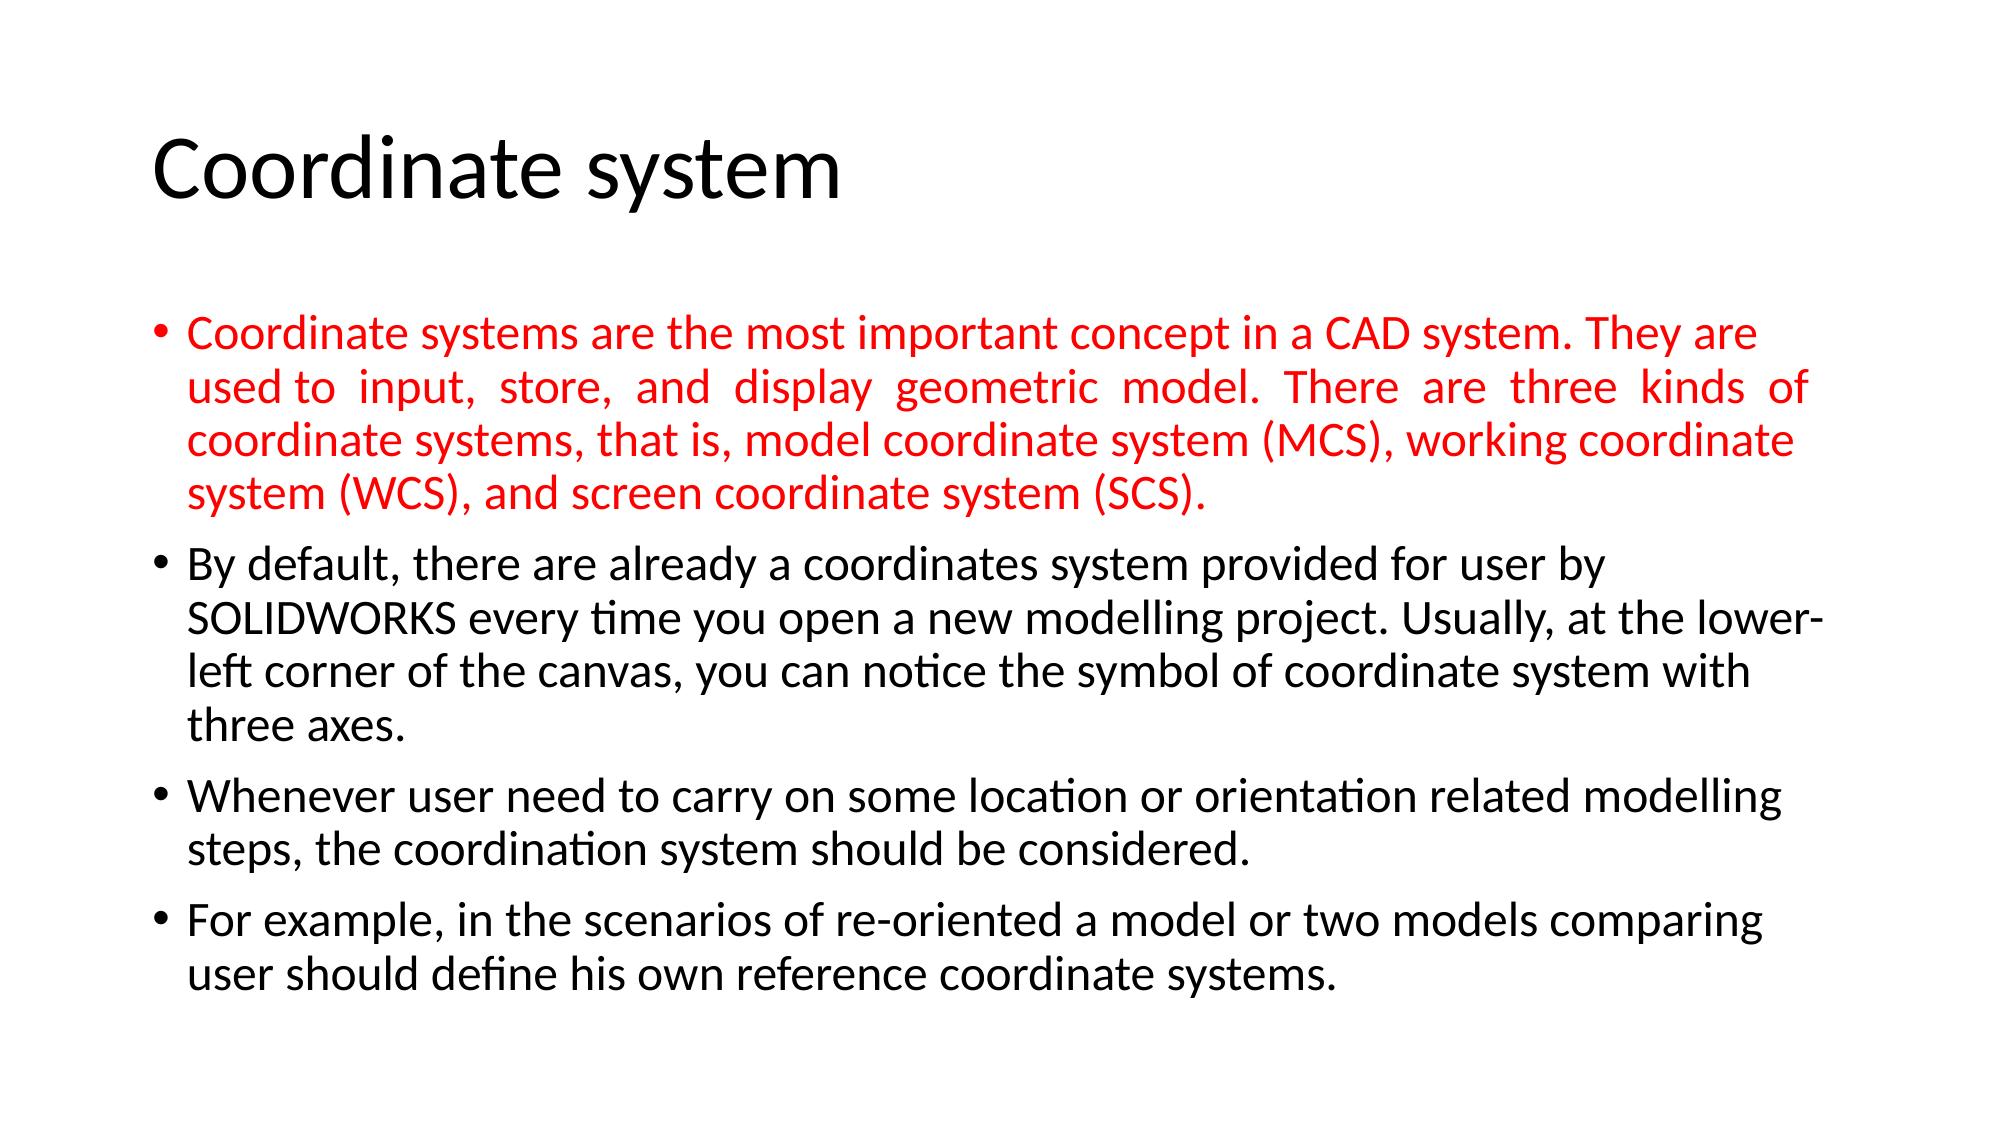

# Coordinate system
Coordinate systems are the most important concept in a CAD system. They are used to  input,  store,  and  display  geometric  model.  There  are  three  kinds  of  coordinate systems, that is, model coordinate system (MCS), working coordinate system (WCS), and screen coordinate system (SCS).
By default, there are already a coordinates system provided for user by SOLIDWORKS every time you open a new modelling project. Usually, at the lower-left corner of the canvas, you can notice the symbol of coordinate system with three axes.
Whenever user need to carry on some location or orientation related modelling steps, the coordination system should be considered.
For example, in the scenarios of re-oriented a model or two models comparing user should define his own reference coordinate systems.